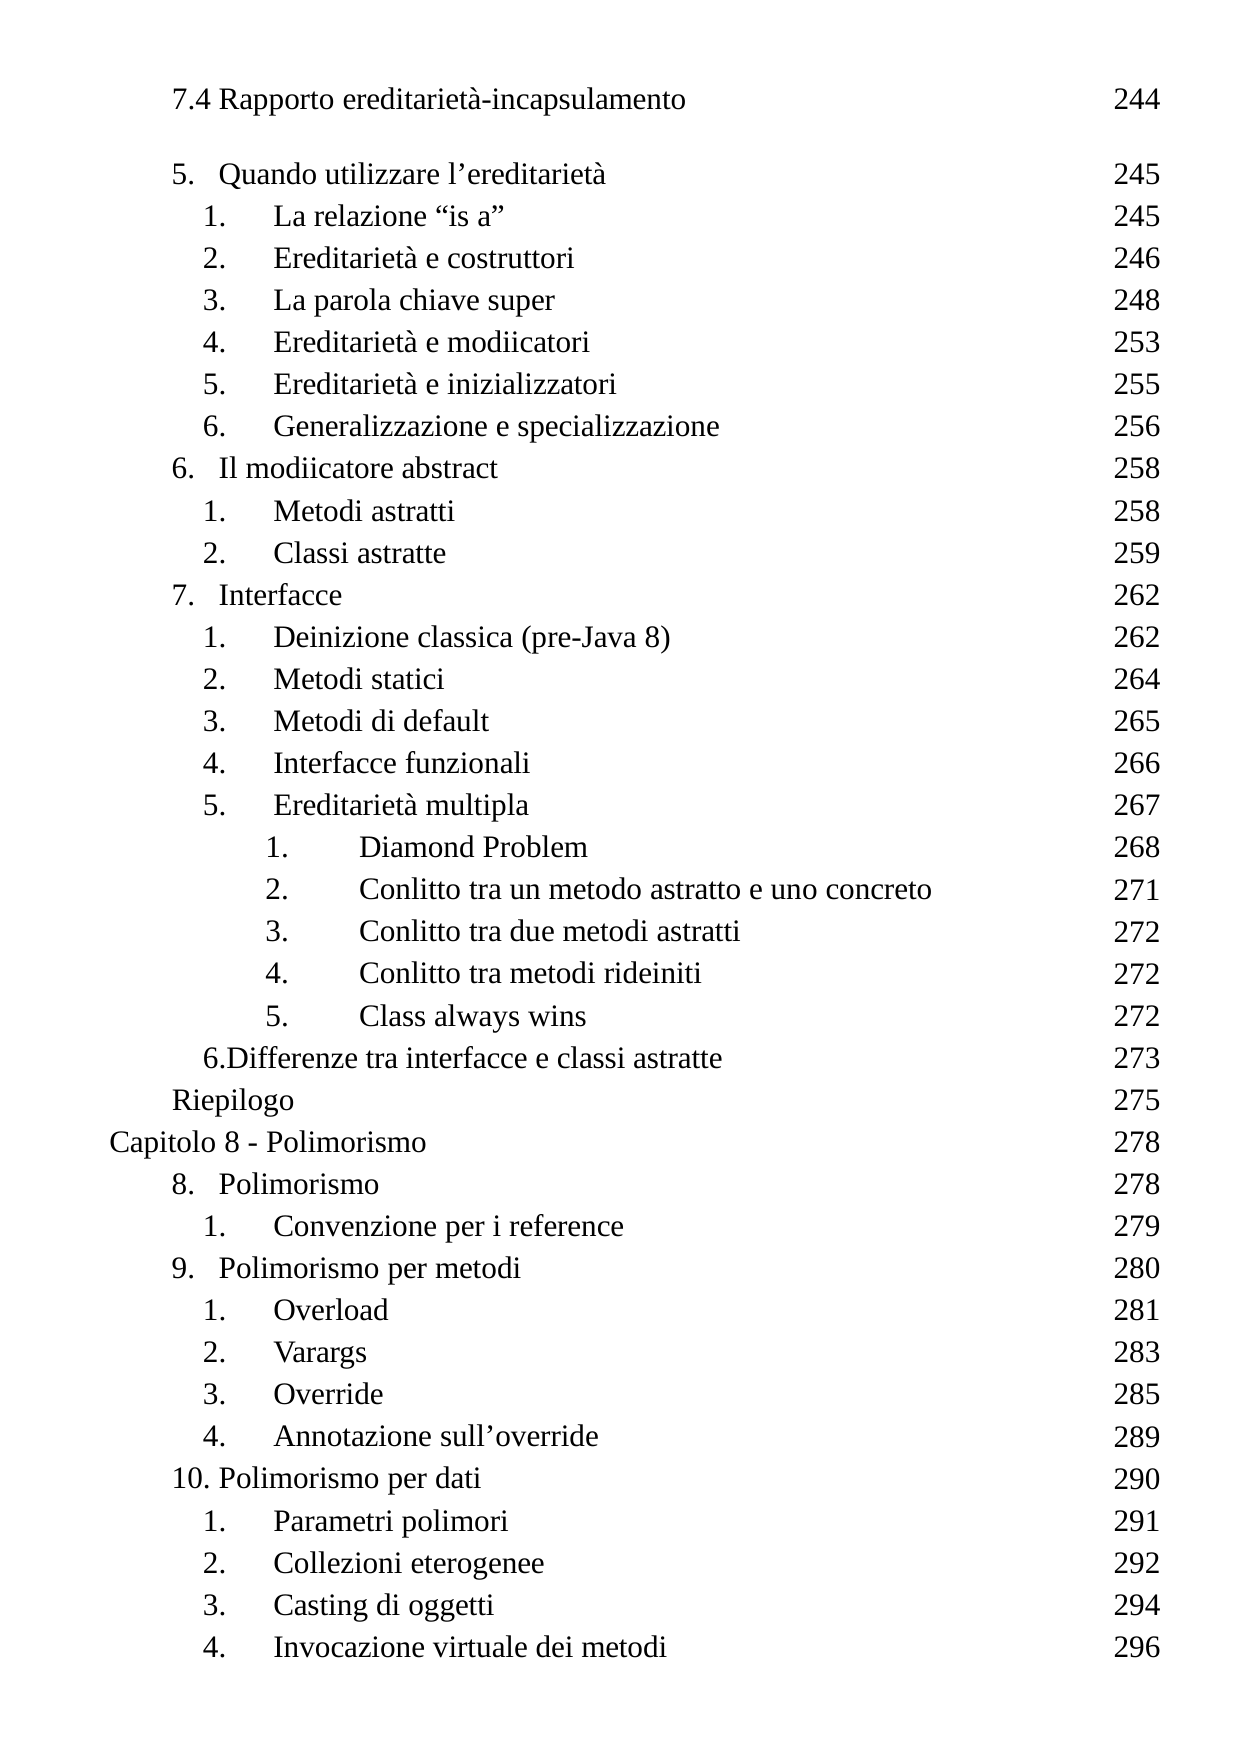

7.4 Rapporto ereditarietà-incapsulamento
244
Quando utilizzare l’ereditarietà
La relazione “is a”
Ereditarietà e costruttori
La parola chiave super
Ereditarietà e modiicatori
Ereditarietà e inizializzatori
Generalizzazione e specializzazione
Il modiicatore abstract
Metodi astratti
Classi astratte
Interfacce
Deinizione classica (pre-Java 8)
Metodi statici
Metodi di default
Interfacce funzionali
Ereditarietà multipla
Diamond Problem
Conlitto tra un metodo astratto e uno concreto
Conlitto tra due metodi astratti
Conlitto tra metodi rideiniti
Class always wins
Differenze tra interfacce e classi astratte  Riepilogo
Capitolo 8 - Polimorismo
Polimorismo
Convenzione per i reference
Polimorismo per metodi
Overload
Varargs
Override
Annotazione sull’override
Polimorismo per dati
Parametri polimori
Collezioni eterogenee
Casting di oggetti
Invocazione virtuale dei metodi
245
245
246
248
253
255
256
258
258
259
262
262
264
265
266
267
268
271
272
272
272
273
275
278
278
279
280
281
283
285
289
290
291
292
294
296